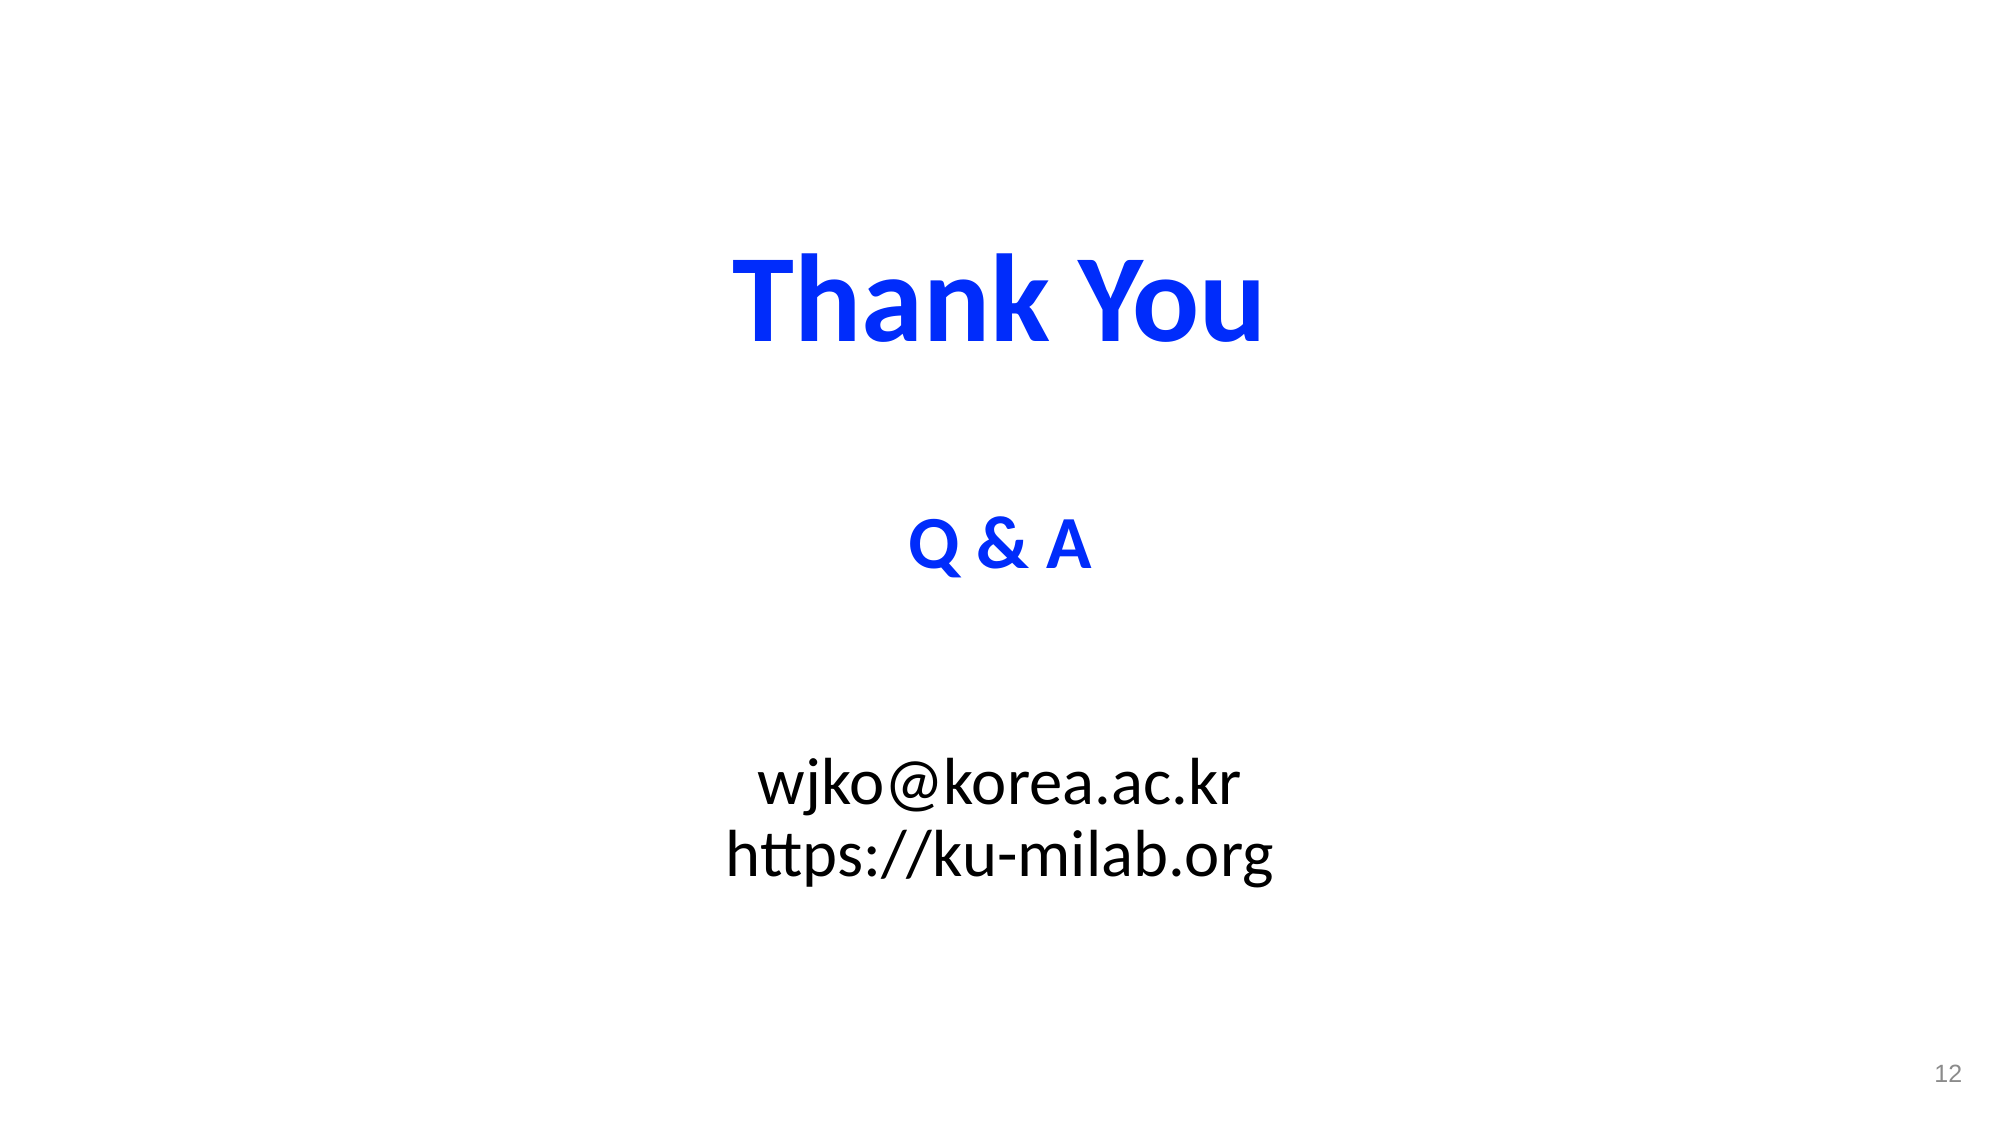

# Thank You Q & A wjko@korea.ac.kr https://ku-milab.org
12